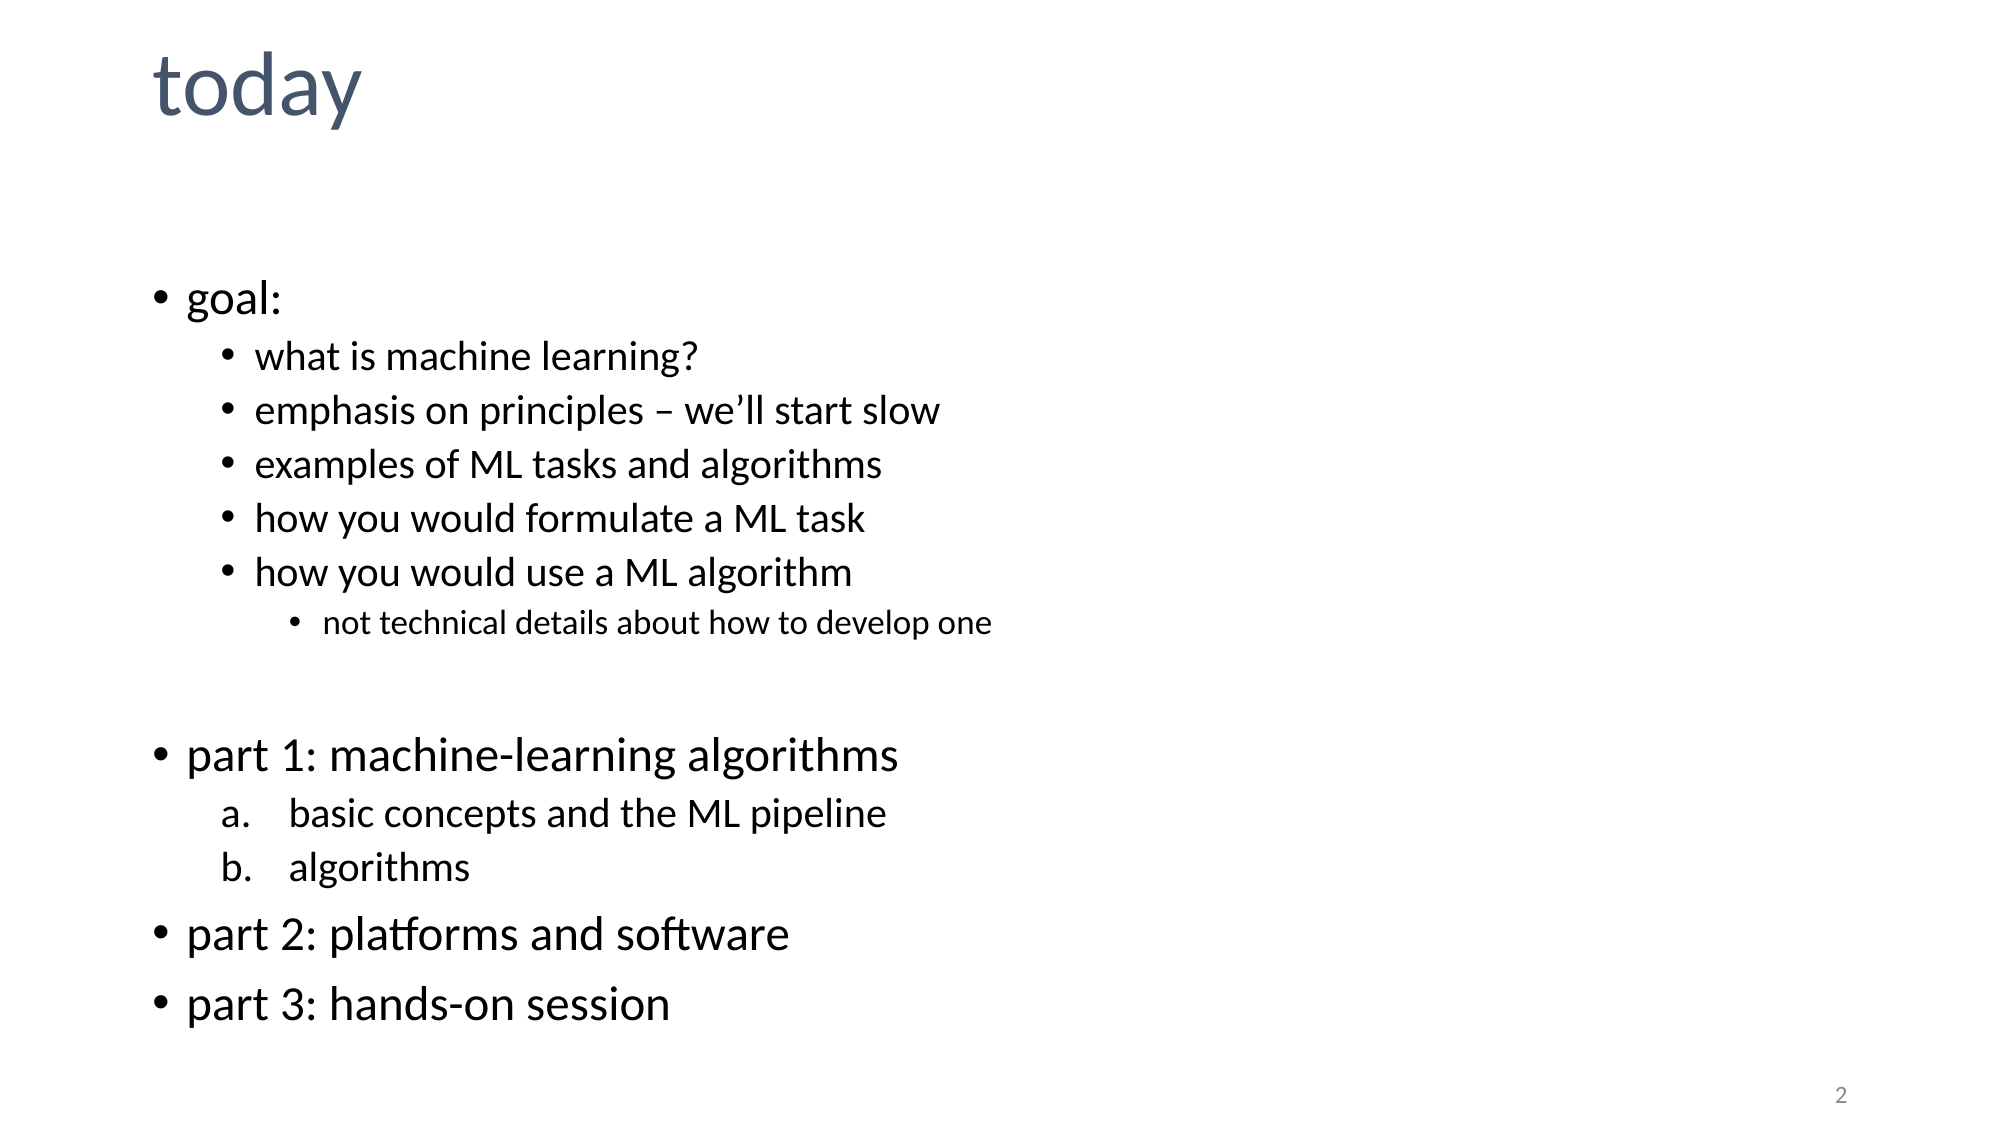

# today

goal:
what is machine learning?
emphasis on principles – we’ll start slow
examples of ML tasks and algorithms
how you would formulate a ML task
how you would use a ML algorithm
not technical details about how to develop one

part 1: machine-learning algorithms
basic concepts and the ML pipeline
algorithms
part 2: platforms and software
part 3: hands-on session

2